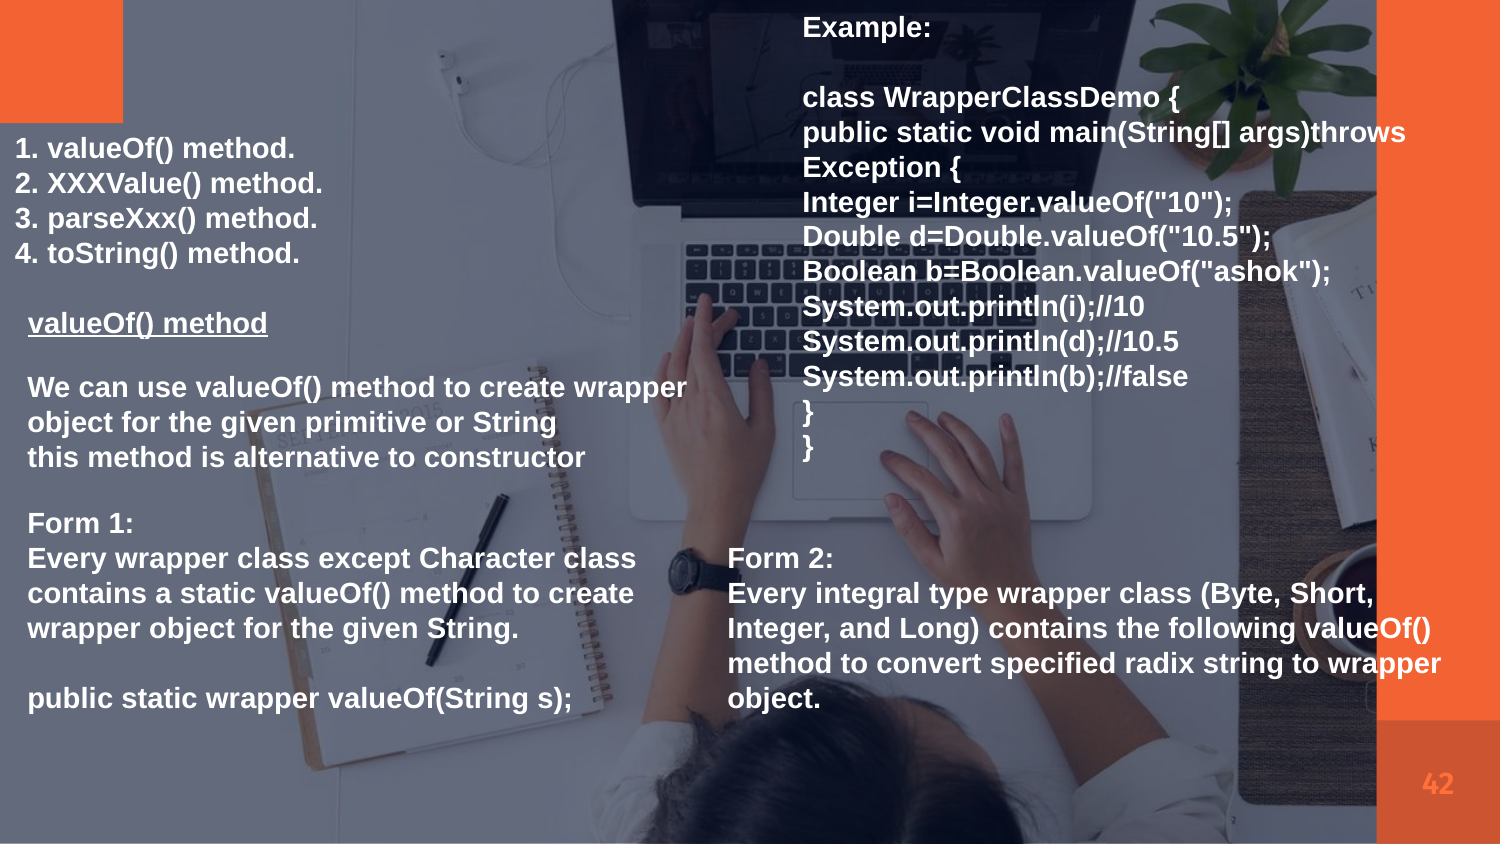

Example:

class WrapperClassDemo {
public static void main(String[] args)throws Exception {
Integer i=Integer.valueOf("10");
Double d=Double.valueOf("10.5");
Boolean b=Boolean.valueOf("ashok");
System.out.println(i);//10
System.out.println(d);//10.5
System.out.println(b);//false
}
}
1. valueOf() method.
2. XXXValue() method.
3. parseXxx() method.
4. toString() method.
valueOf() method
We can use valueOf() method to create wrapper object for the given primitive or String
this method is alternative to constructor
Form 1:
Every wrapper class except Character class contains a static valueOf() method to create
wrapper object for the given String.

public static wrapper valueOf(String s);
Form 2:
Every integral type wrapper class (Byte, Short, Integer, and Long) contains the following valueOf() method to convert specified radix string to wrapper object.
42